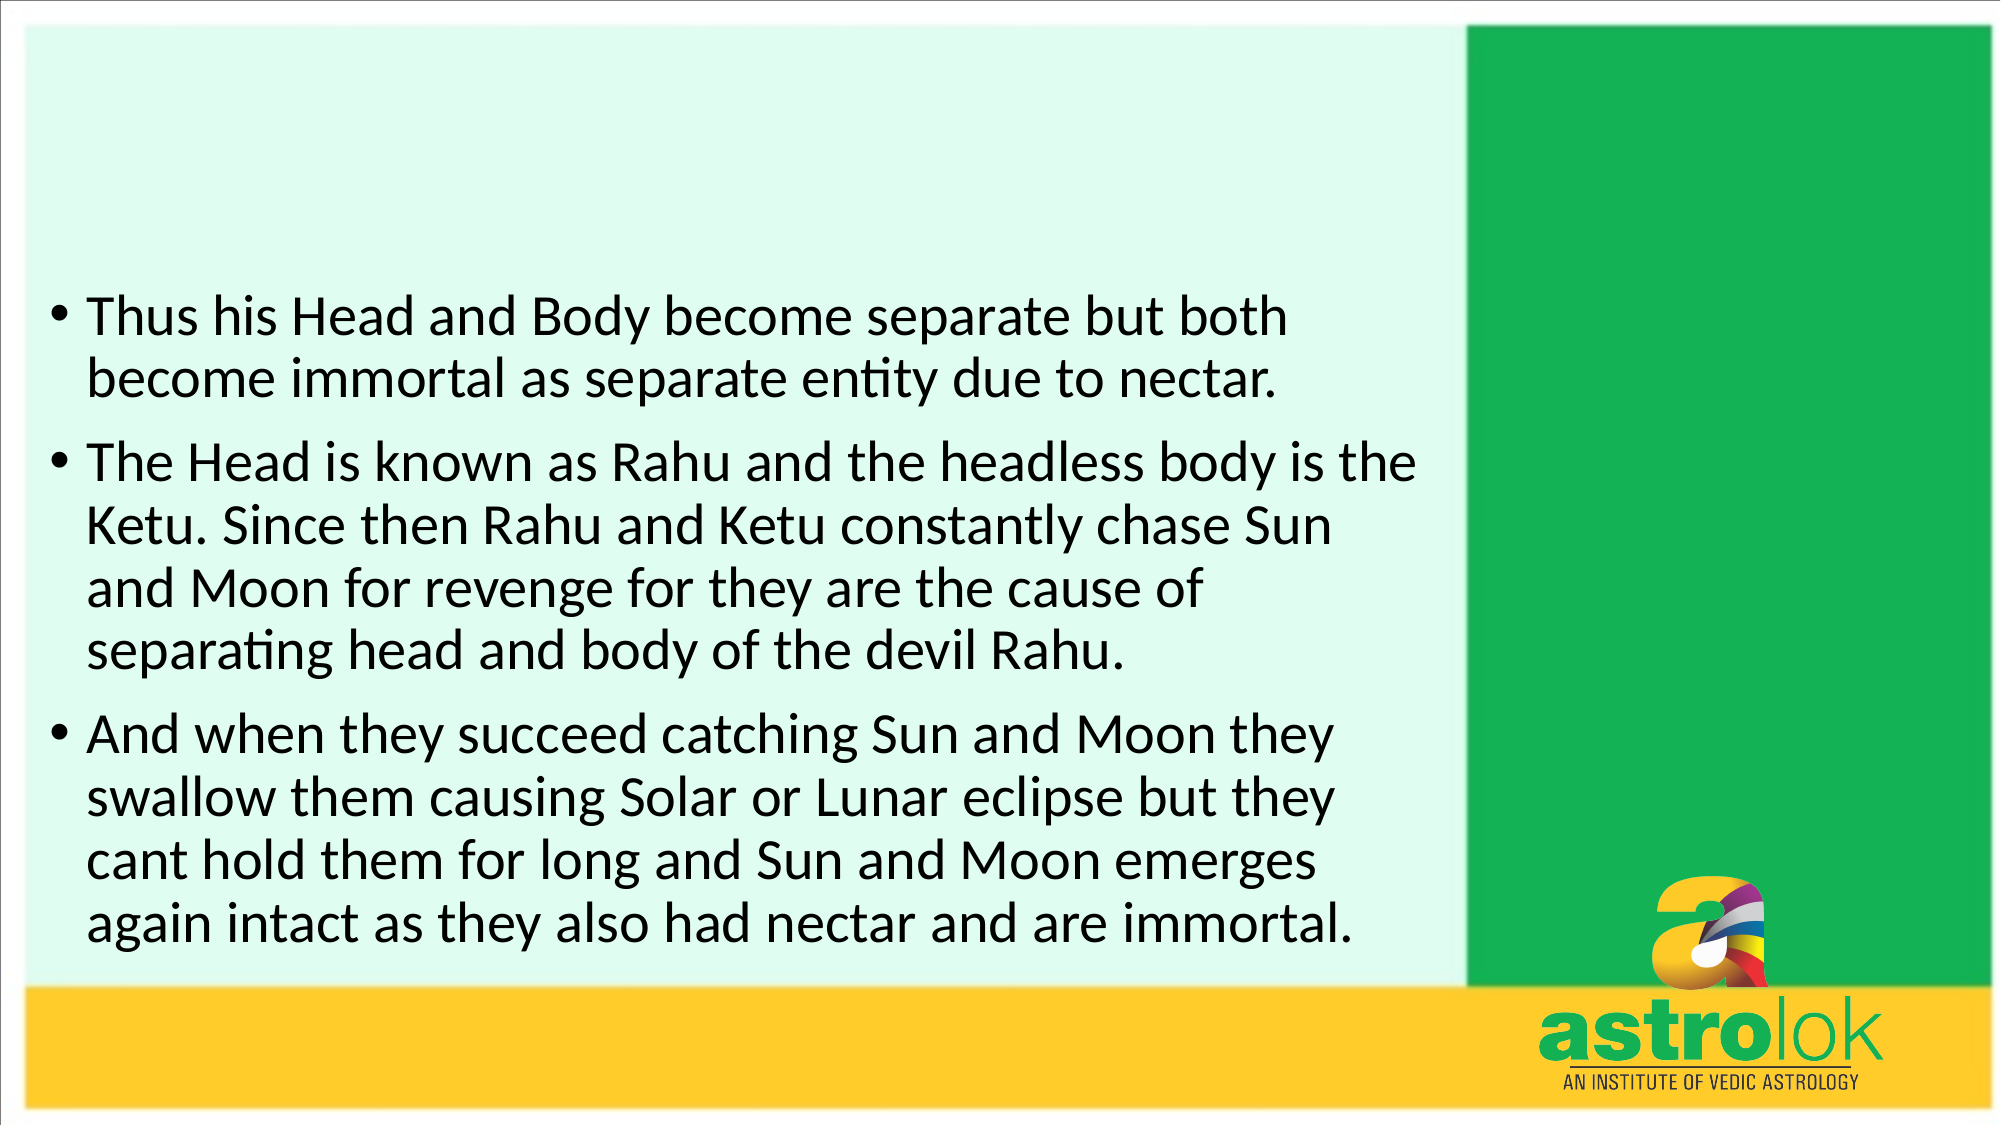

#
Thus his Head and Body become separate but both become immortal as separate entity due to nectar.
The Head is known as Rahu and the headless body is the Ketu. Since then Rahu and Ketu constantly chase Sun and Moon for revenge for they are the cause of separating head and body of the devil Rahu.
And when they succeed catching Sun and Moon they swallow them causing Solar or Lunar eclipse but they cant hold them for long and Sun and Moon emerges again intact as they also had nectar and are immortal.